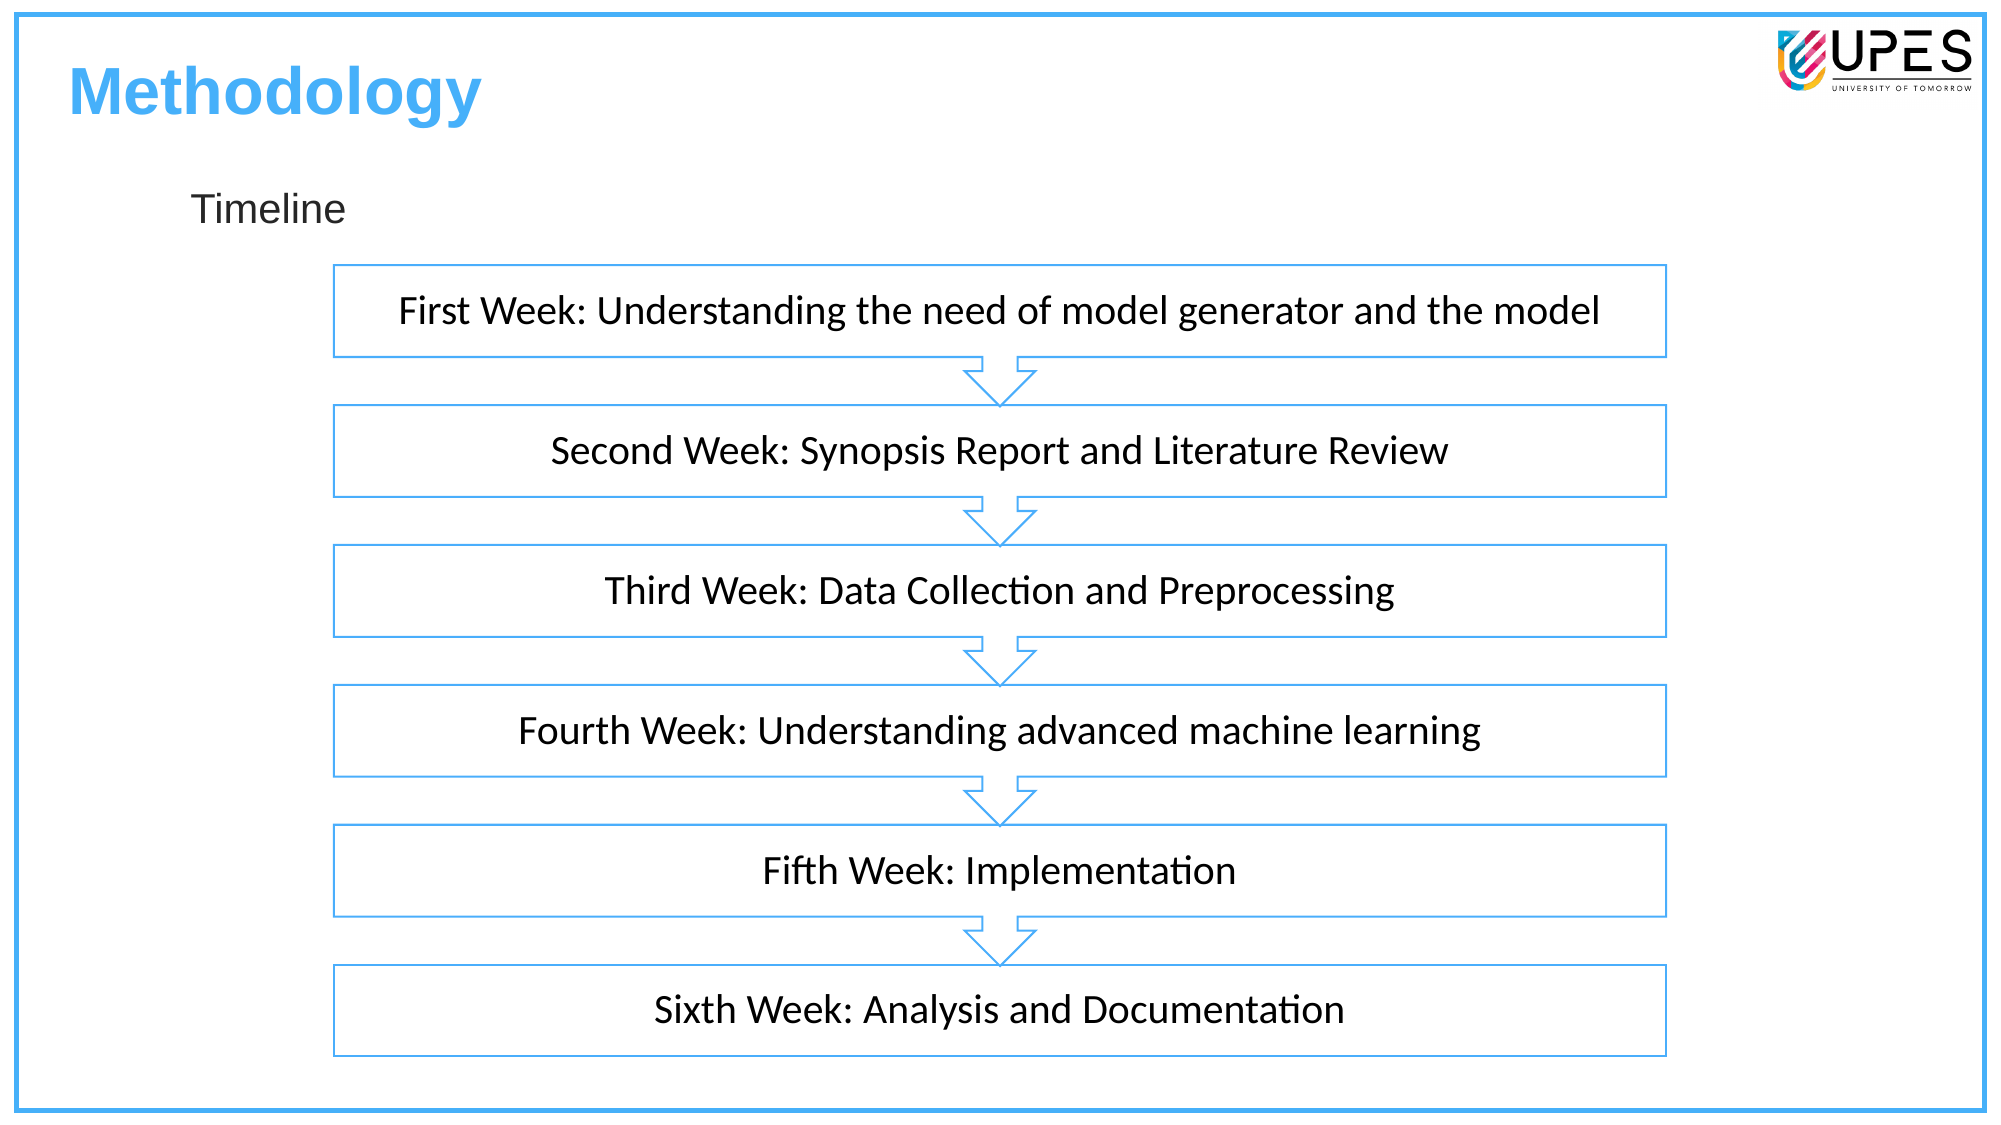

Methodology
Timeline
Sixth Week: Analysis and Documentation
Fifth Week: Implementation
Fourth Week: Understanding advanced machine learning
Third Week: Data Collection and Preprocessing
Second Week: Synopsis Report and Literature Review
First Week: Understanding the need of model generator and the model